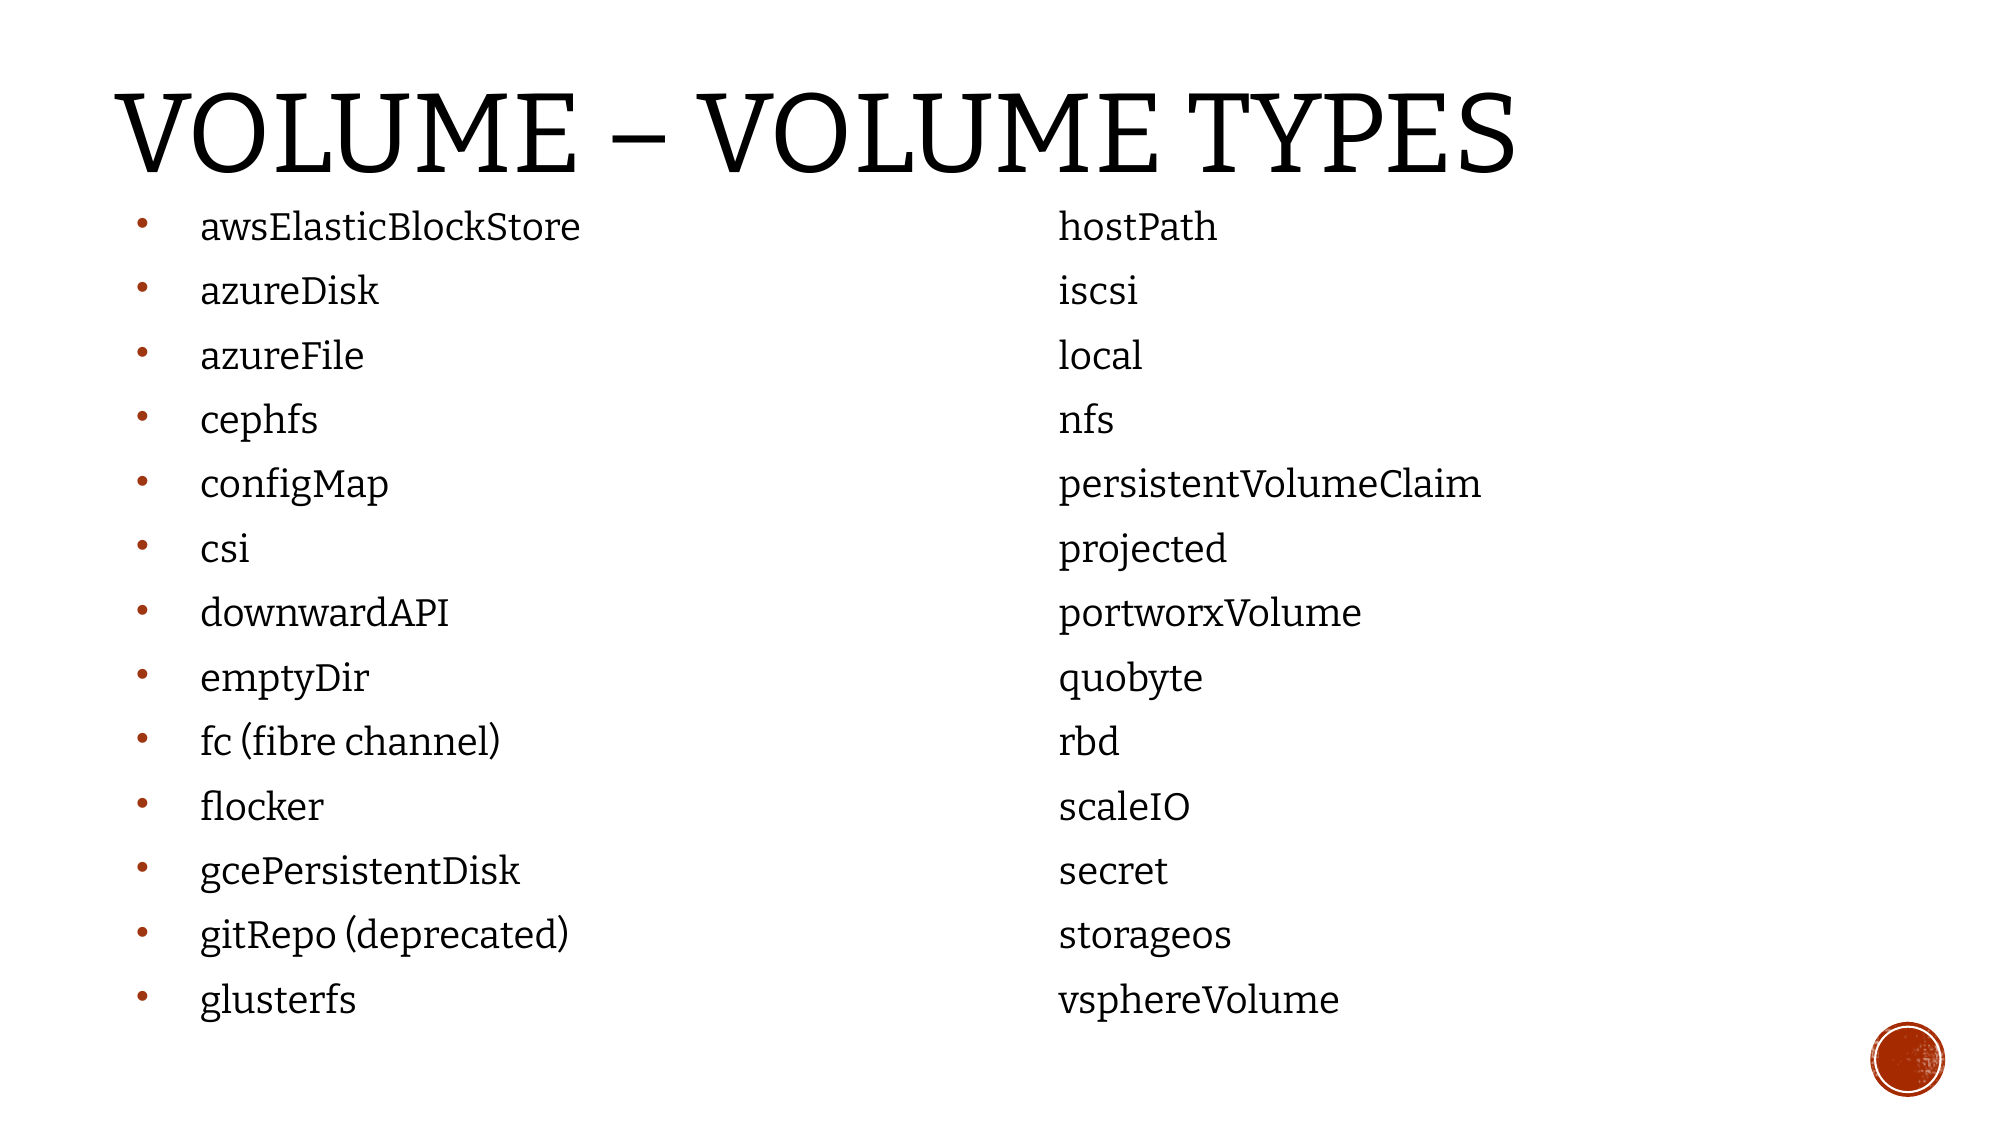

Volume – Volume Types
awsElasticBlockStore
azureDisk
azureFile
cephfs
configMap
csi
downwardAPI
emptyDir
fc (fibre channel)
flocker
gcePersistentDisk
gitRepo (deprecated)
glusterfs
hostPath
iscsi
local
nfs
persistentVolumeClaim
projected
portworxVolume
quobyte
rbd
scaleIO
secret
storageos
vsphereVolume